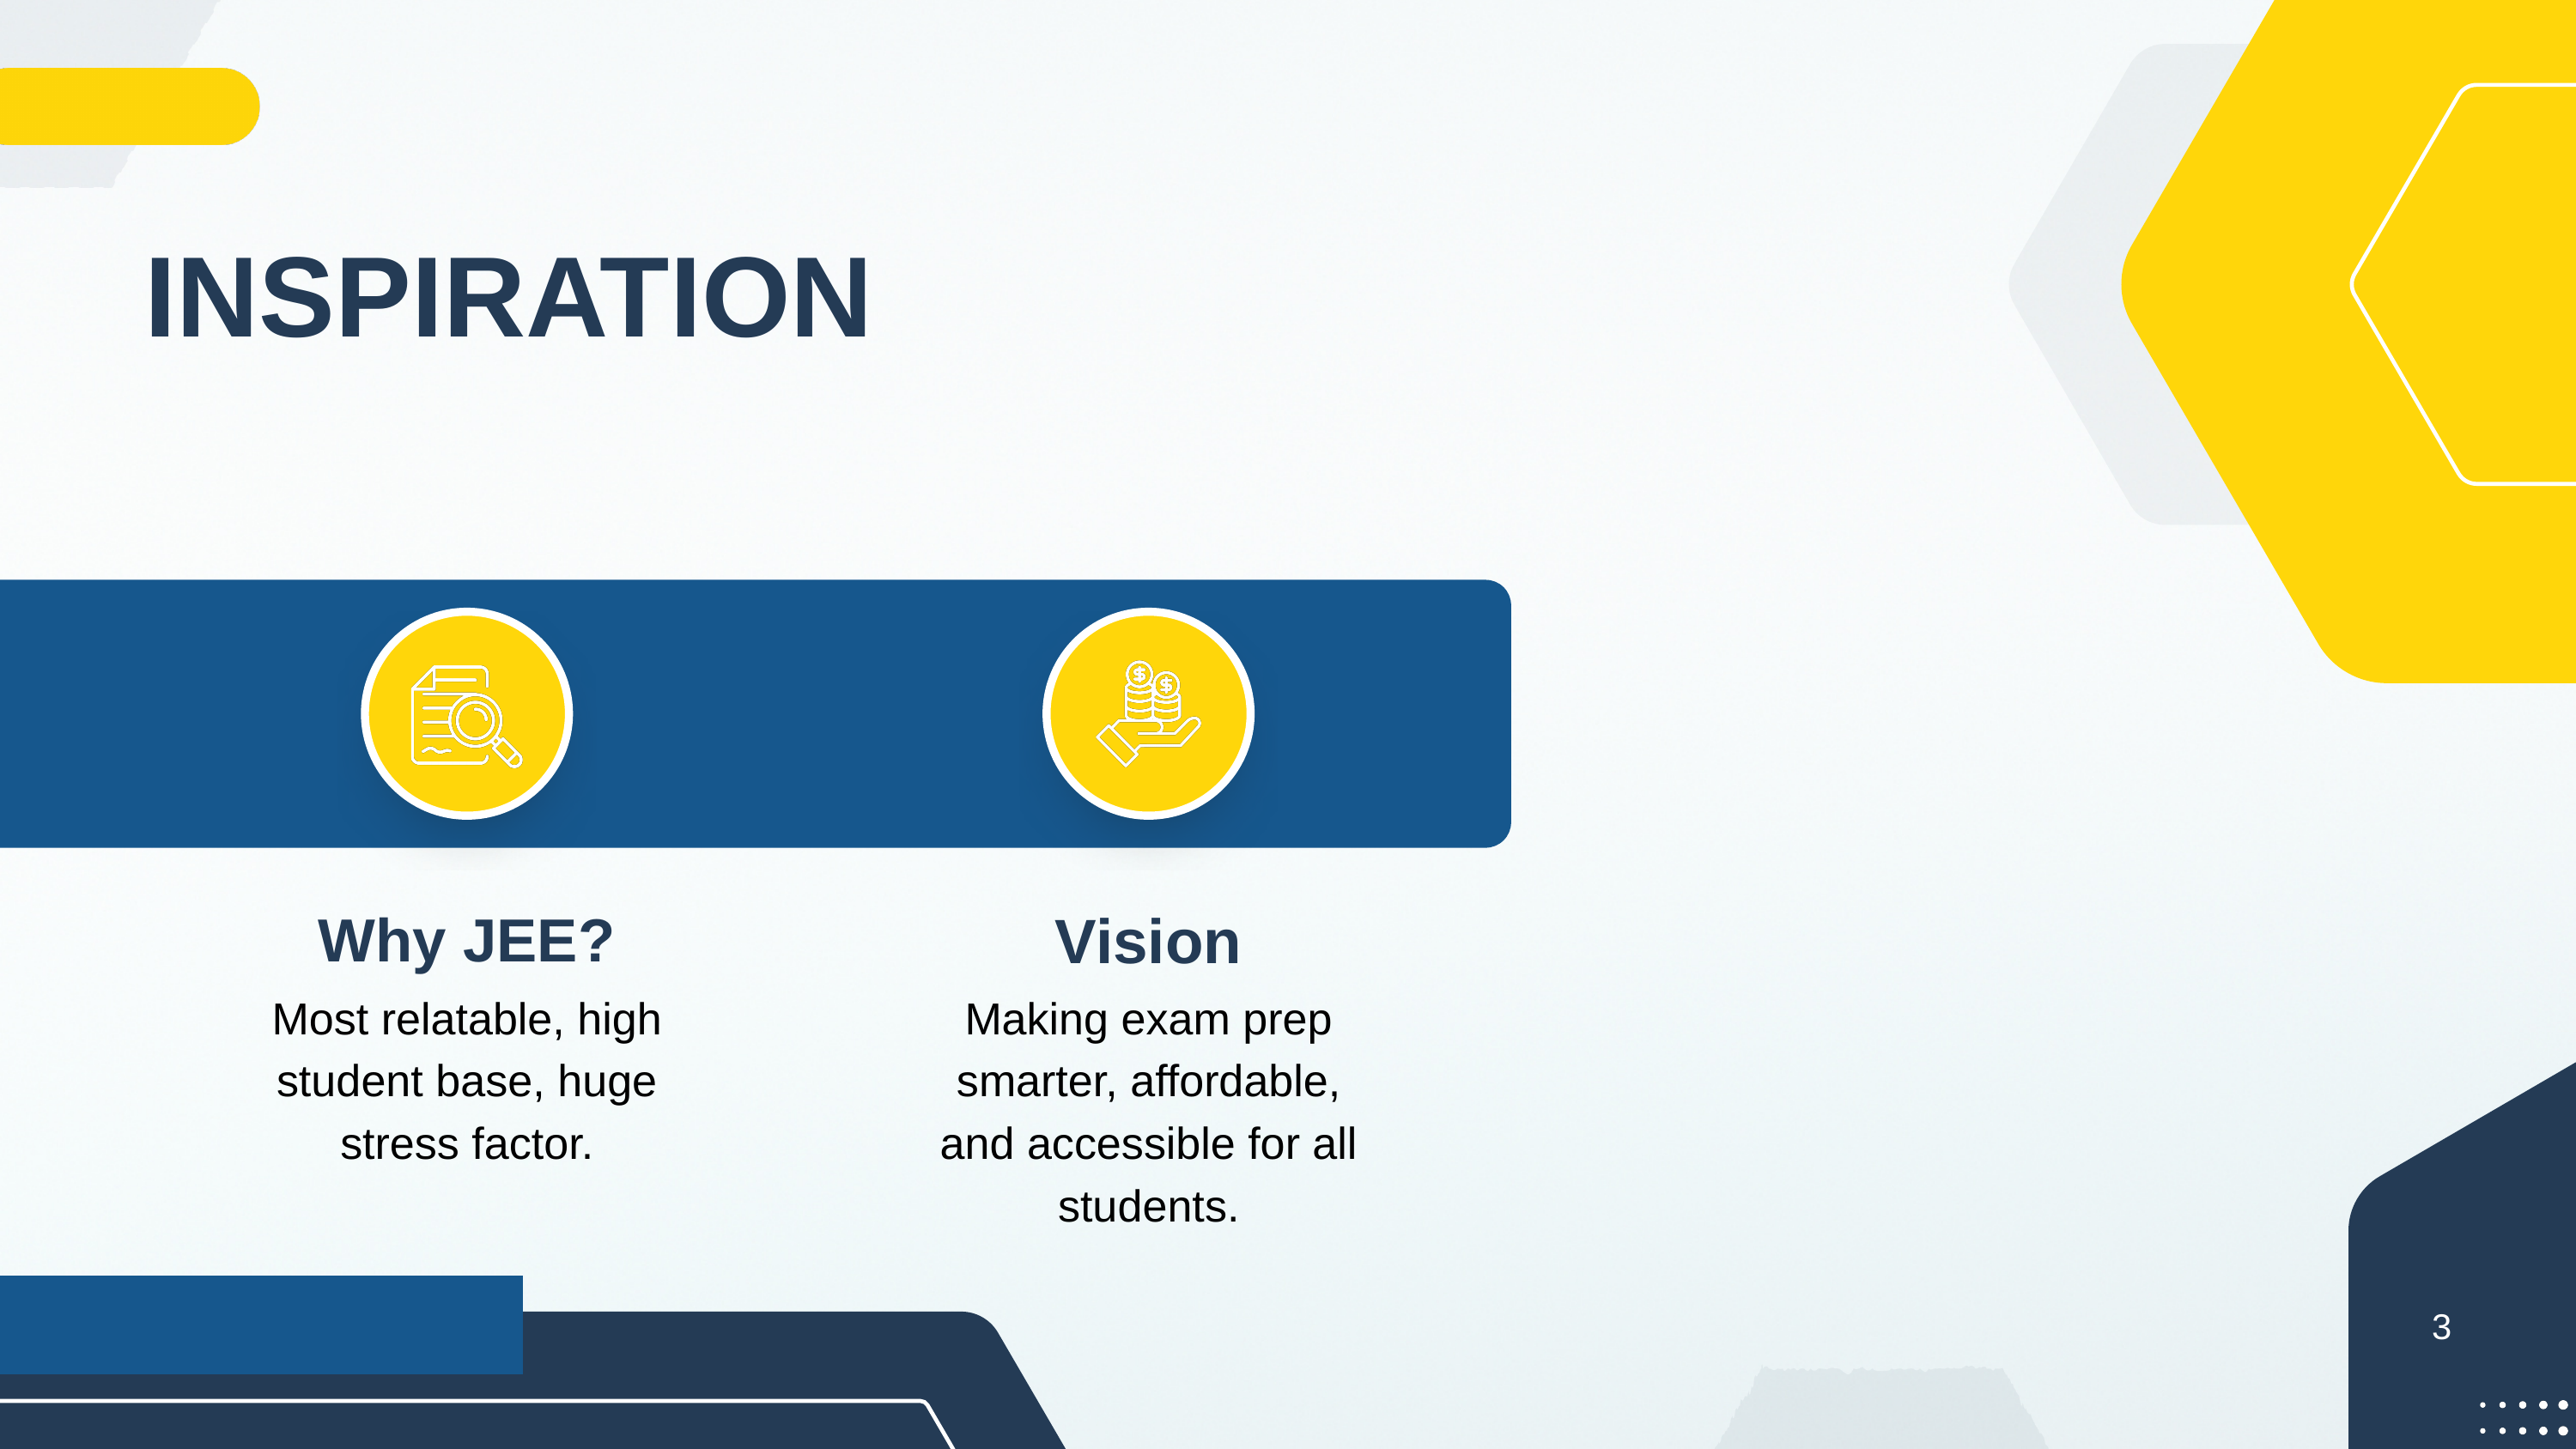

INSPIRATION

Why JEE?
Vision
Most relatable, high student base, huge stress factor.
Making exam prep smarter, affordable, and accessible for all students.

3